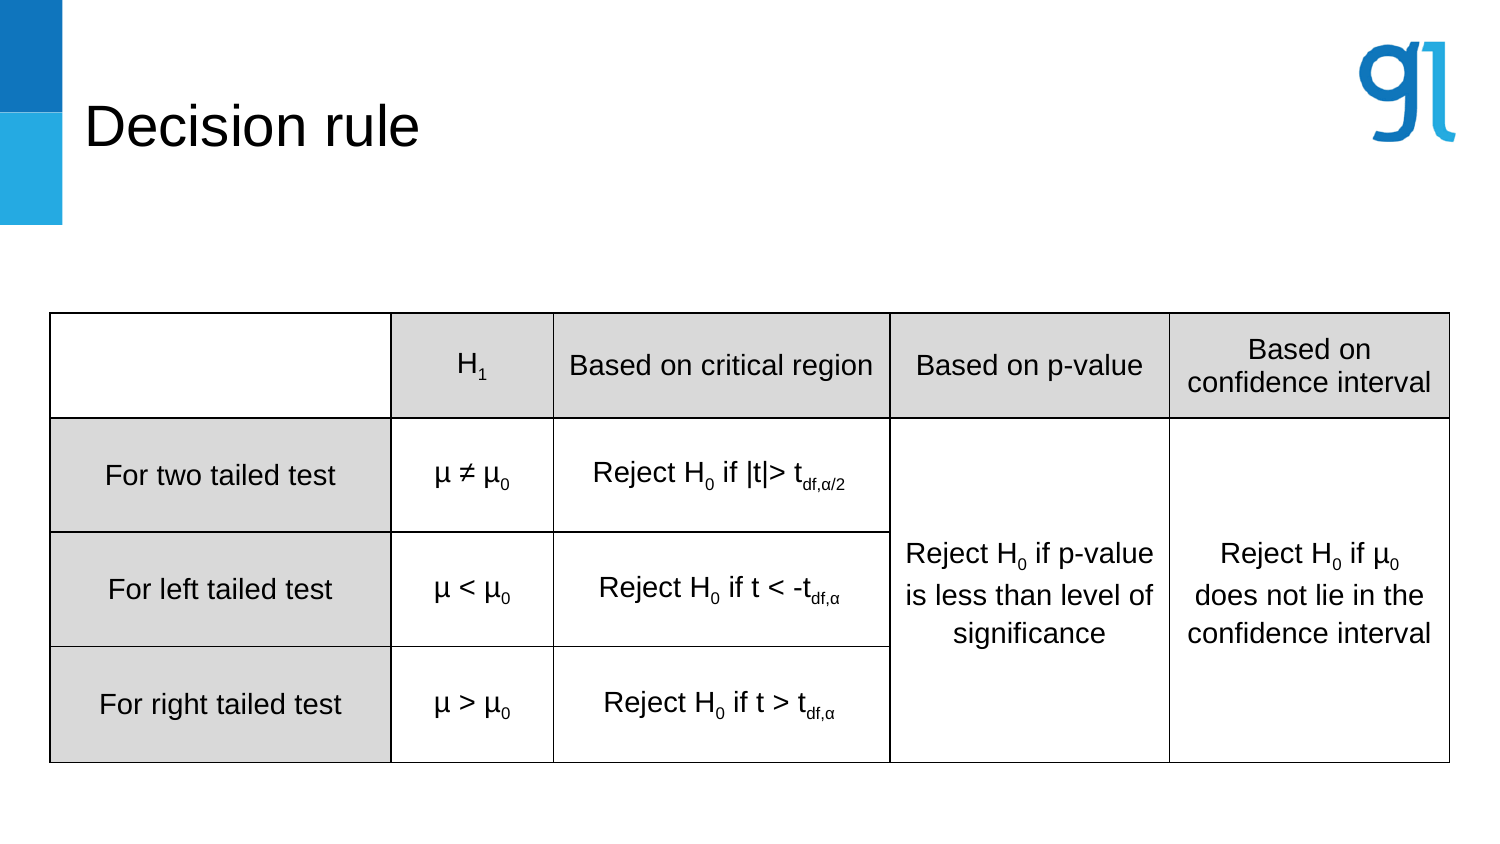

# Decision rule
|  | H1 | Based on critical region | Based on p-value | Based on confidence interval |
| --- | --- | --- | --- | --- |
| For two tailed test | µ ≠ µ0 | Reject H0 if |t|> tdf,α/2 | Reject H0 if p-value is less than level of significance | Reject H0 if µ0 does not lie in the confidence interval |
| For left tailed test | µ < µ0 | Reject H0 if t < -tdf,α |  |  |
| For right tailed test | µ > µ0 | Reject H0 if t > tdf,α |  |  |